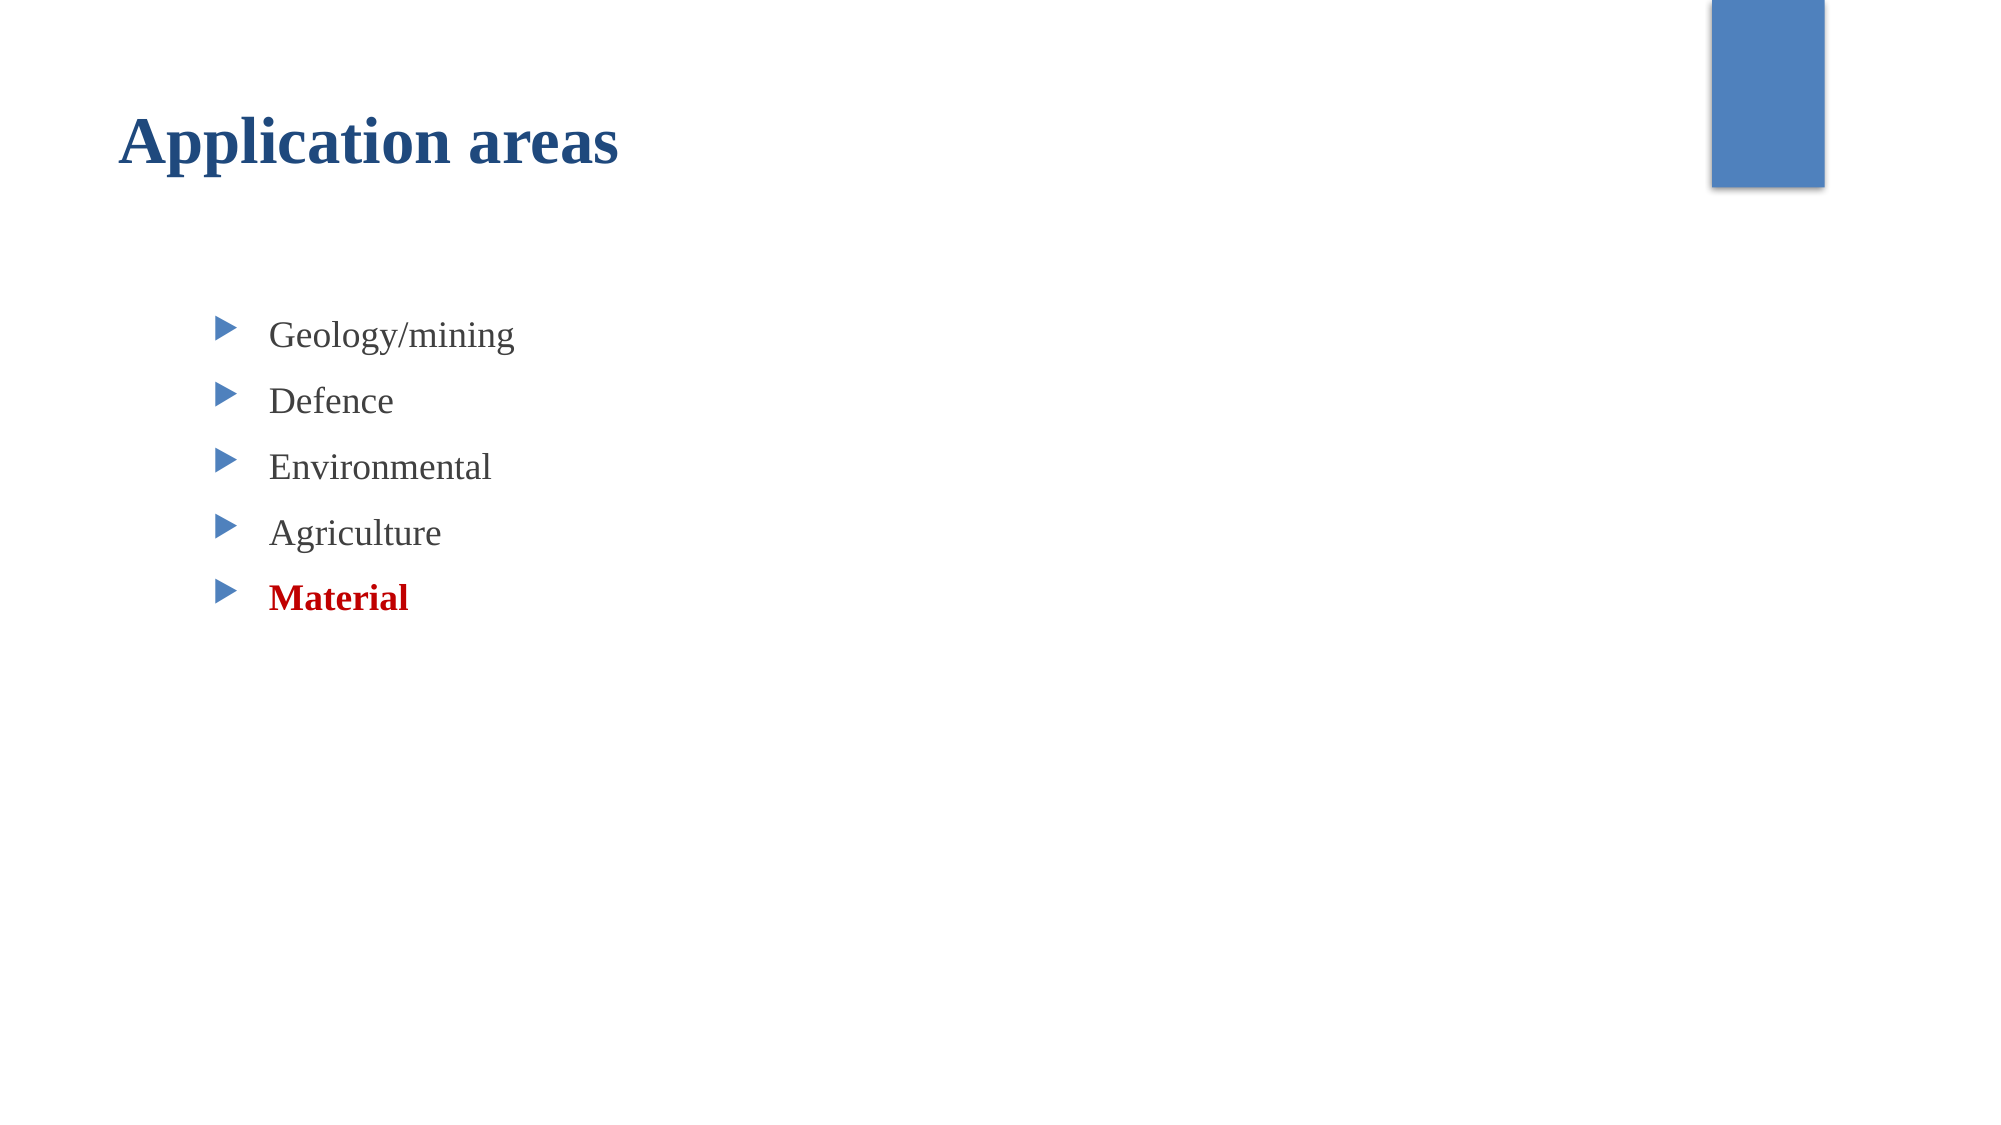

Application areas
Geology/mining
Defence
Environmental
Agriculture
Material